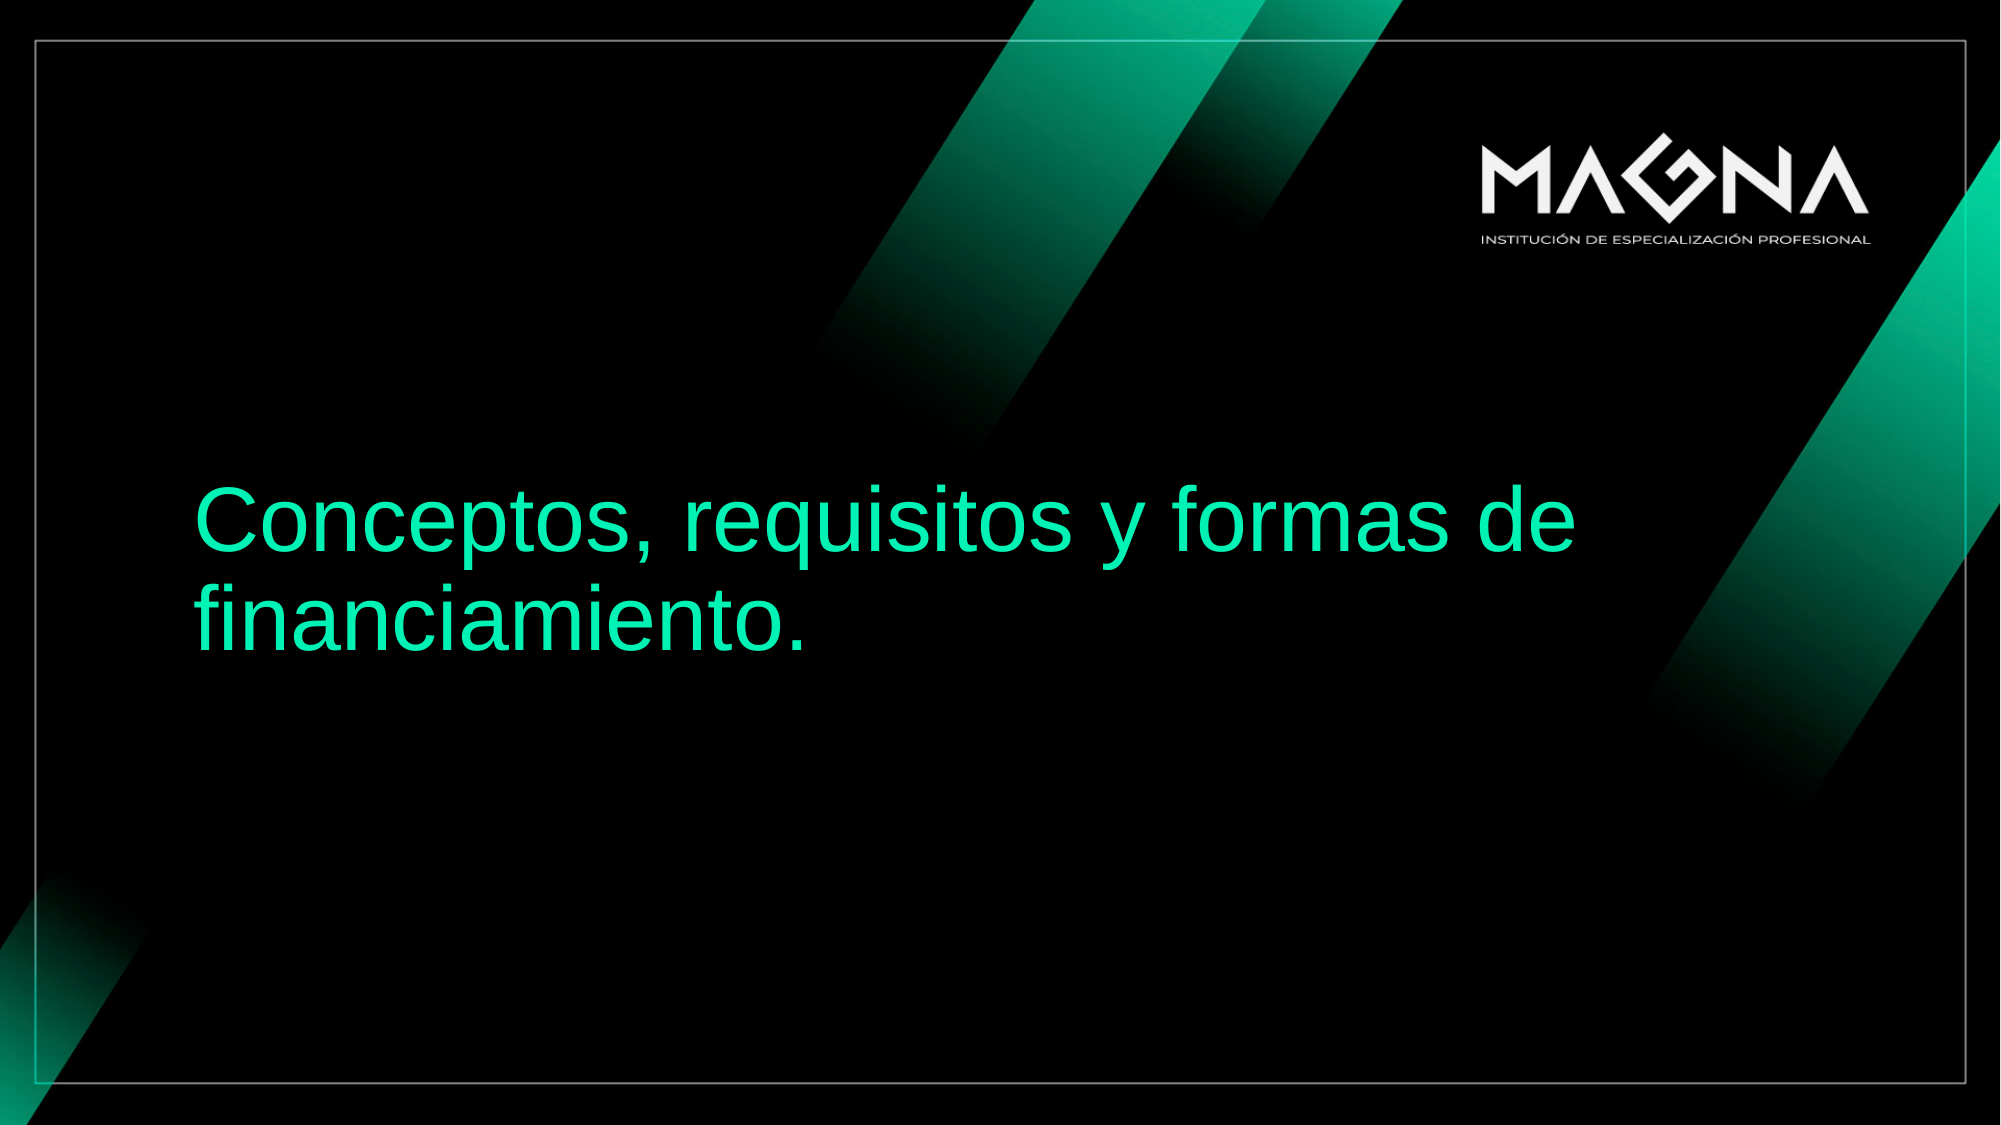

# Conceptos, requisitos y formas de financiamiento.